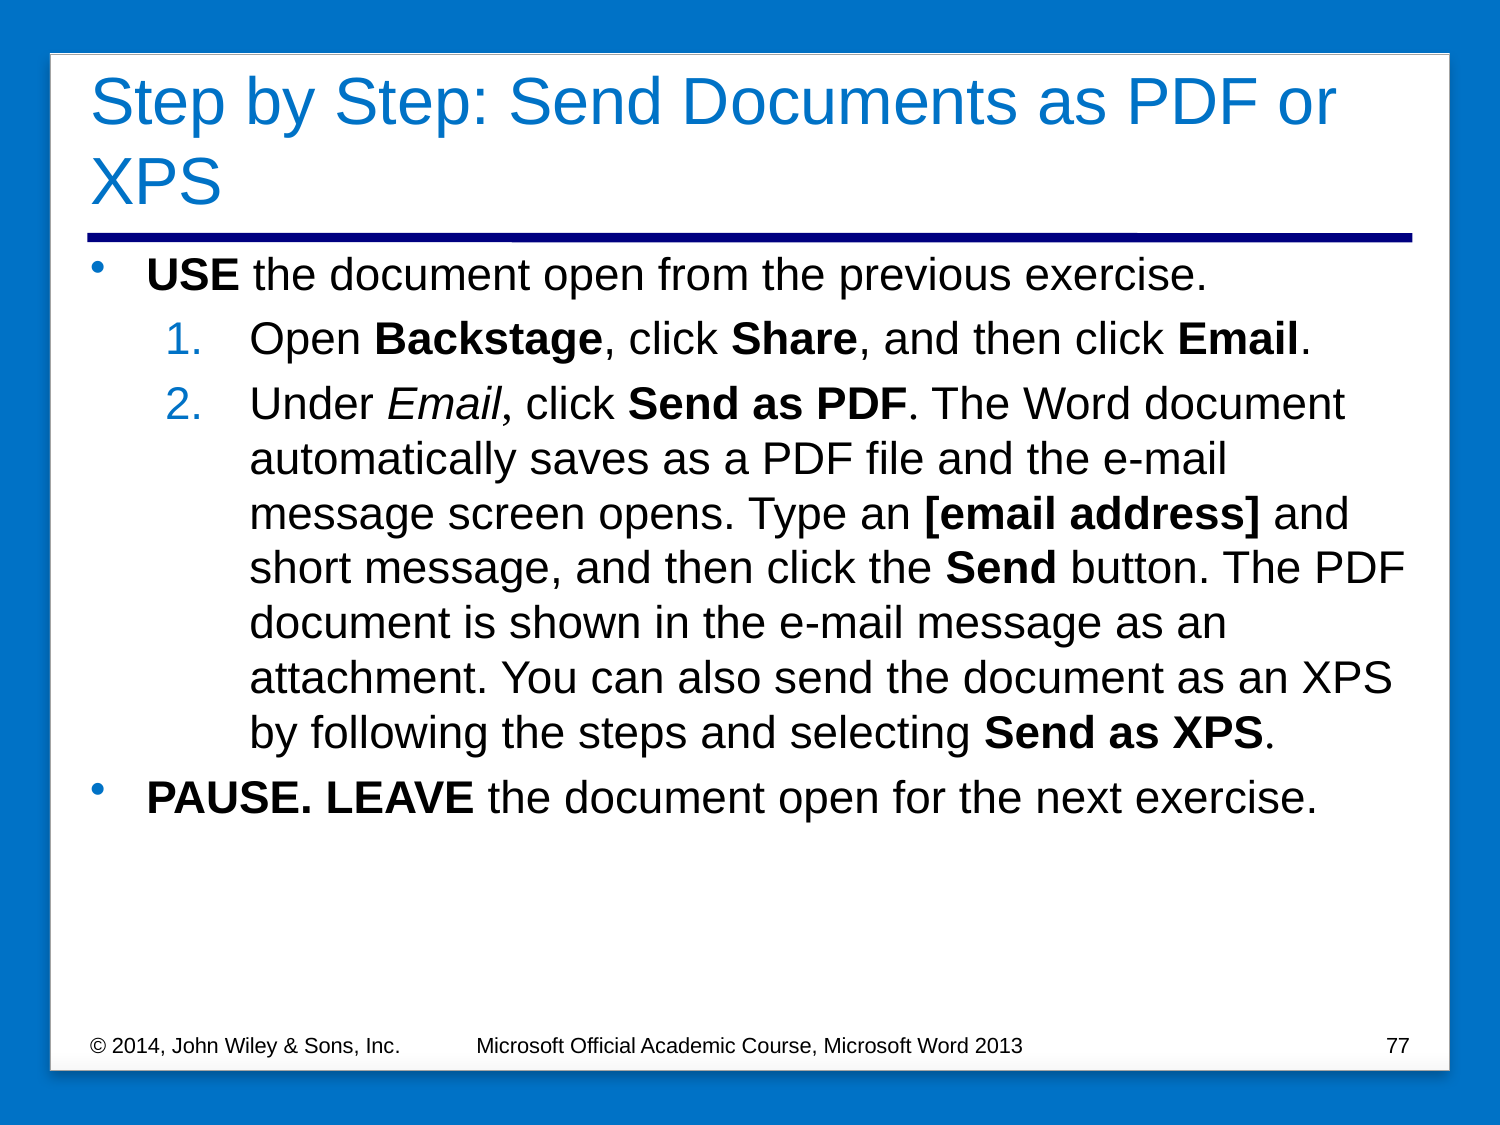

# Step by Step: Send Documents as PDF or XPS
USE the document open from the previous exercise.
Open Backstage, click Share, and then click Email.
Under Email, click Send as PDF. The Word document automatically saves as a PDF file and the e-mail message screen opens. Type an [email address] and short message, and then click the Send button. The PDF document is shown in the e-mail message as an attachment. You can also send the document as an XPS by following the steps and selecting Send as XPS.
PAUSE. LEAVE the document open for the next exercise.
© 2014, John Wiley & Sons, Inc.
Microsoft Official Academic Course, Microsoft Word 2013
77